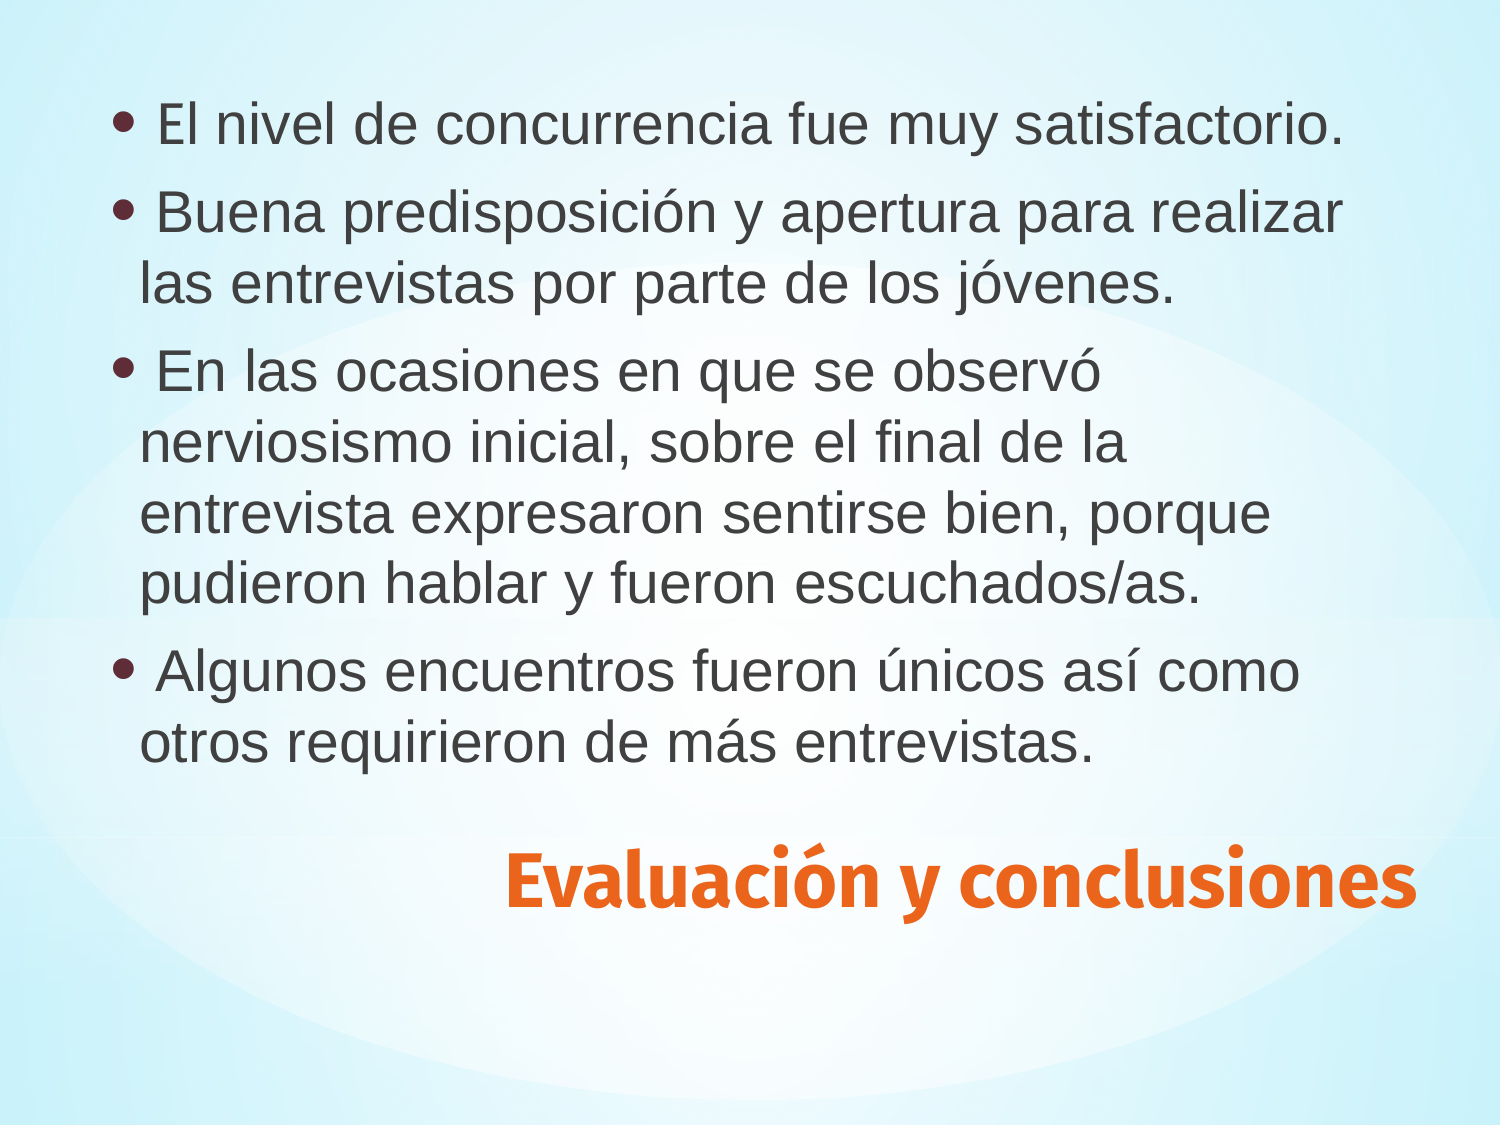

El nivel de concurrencia fue muy satisfactorio.
 Buena predisposición y apertura para realizar las entrevistas por parte de los jóvenes.
 En las ocasiones en que se observó nerviosismo inicial, sobre el final de la entrevista expresaron sentirse bien, porque pudieron hablar y fueron escuchados/as.
 Algunos encuentros fueron únicos así como otros requirieron de más entrevistas.

# Evaluación y conclusiones